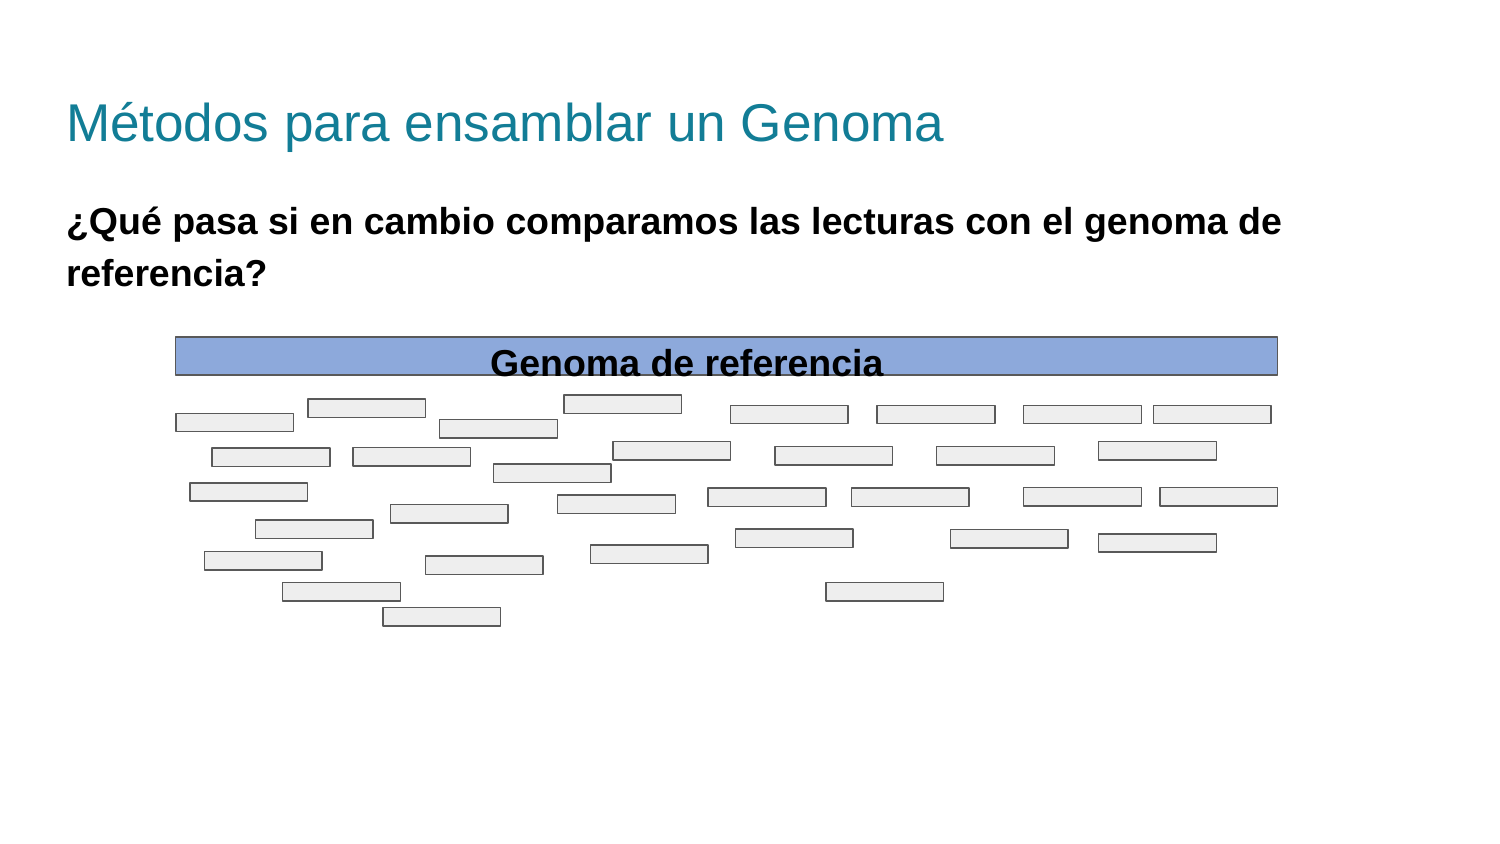

# Métodos para ensamblar un Genoma
¿Qué pasa si en cambio comparamos las lecturas con el genoma de referencia?

 Genoma de referencia